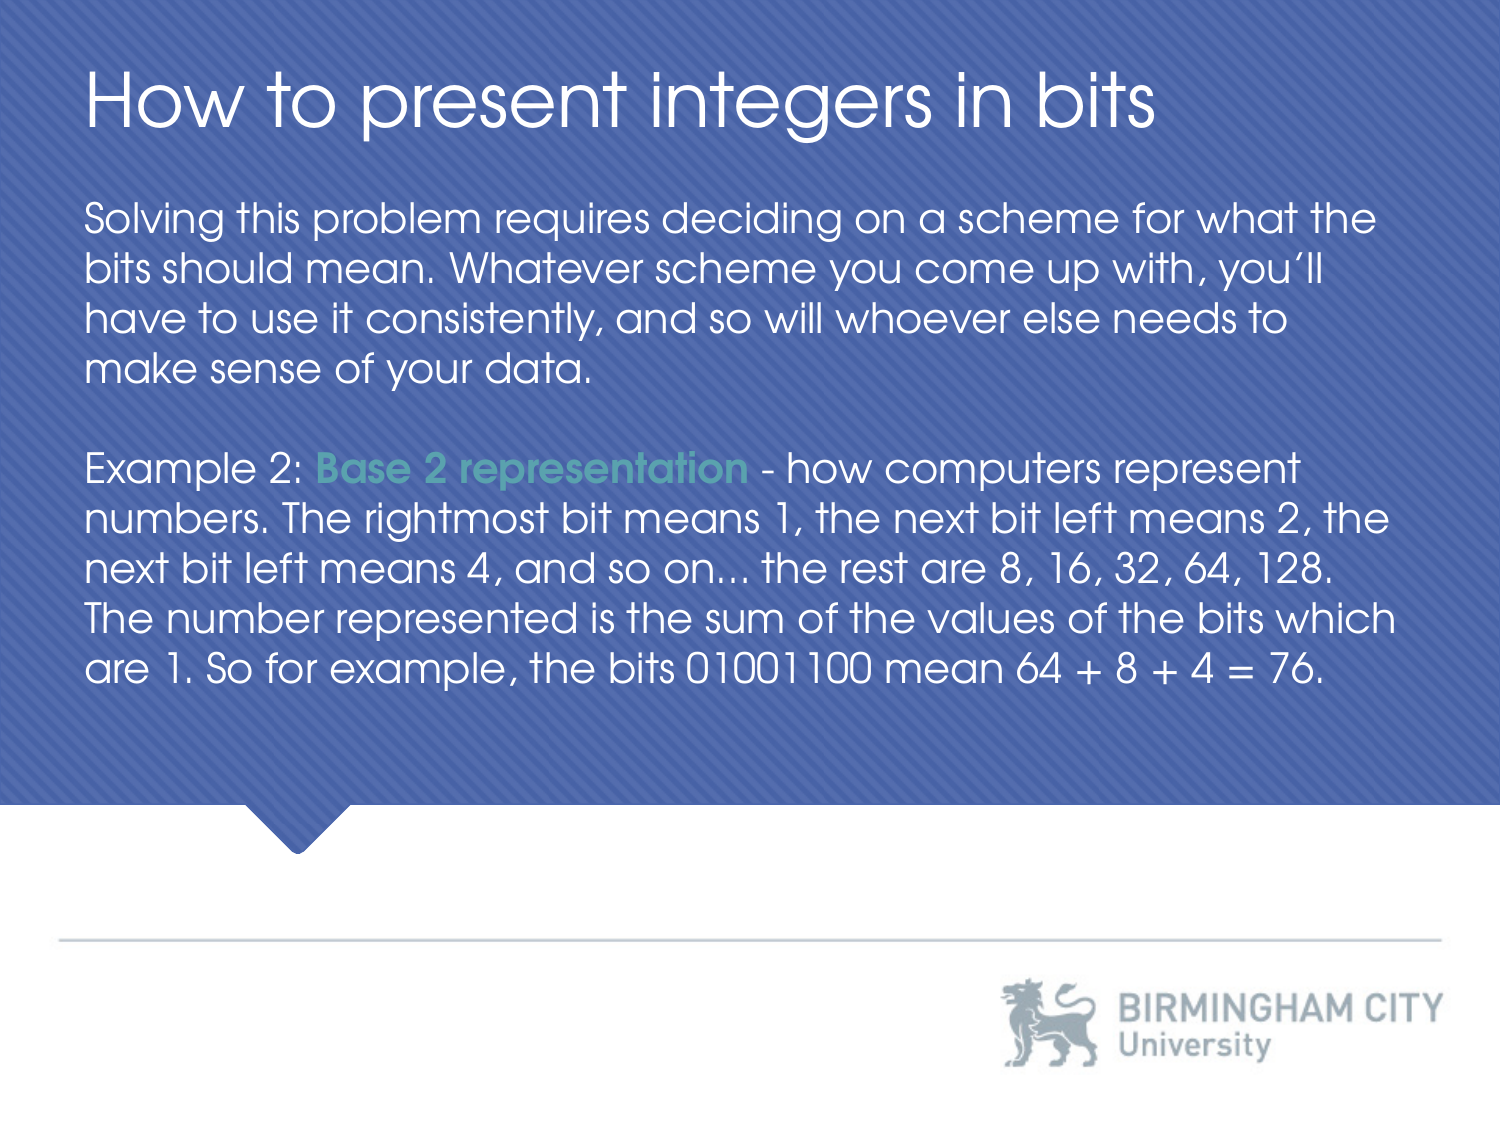

How to present integers in bits

Solving this problem requires deciding on a scheme for what the bits should mean. Whatever scheme you come up with, you’ll have to use it consistently, and so will whoever else needs to make sense of your data.
Example 2: Base 2 representation - how computers represent numbers. The rightmost bit means 1, the next bit left means 2, the next bit left means 4, and so on… the rest are 8, 16, 32, 64, 128. The number represented is the sum of the values of the bits which are 1. So for example, the bits 01001100 mean 64 + 8 + 4 = 76.